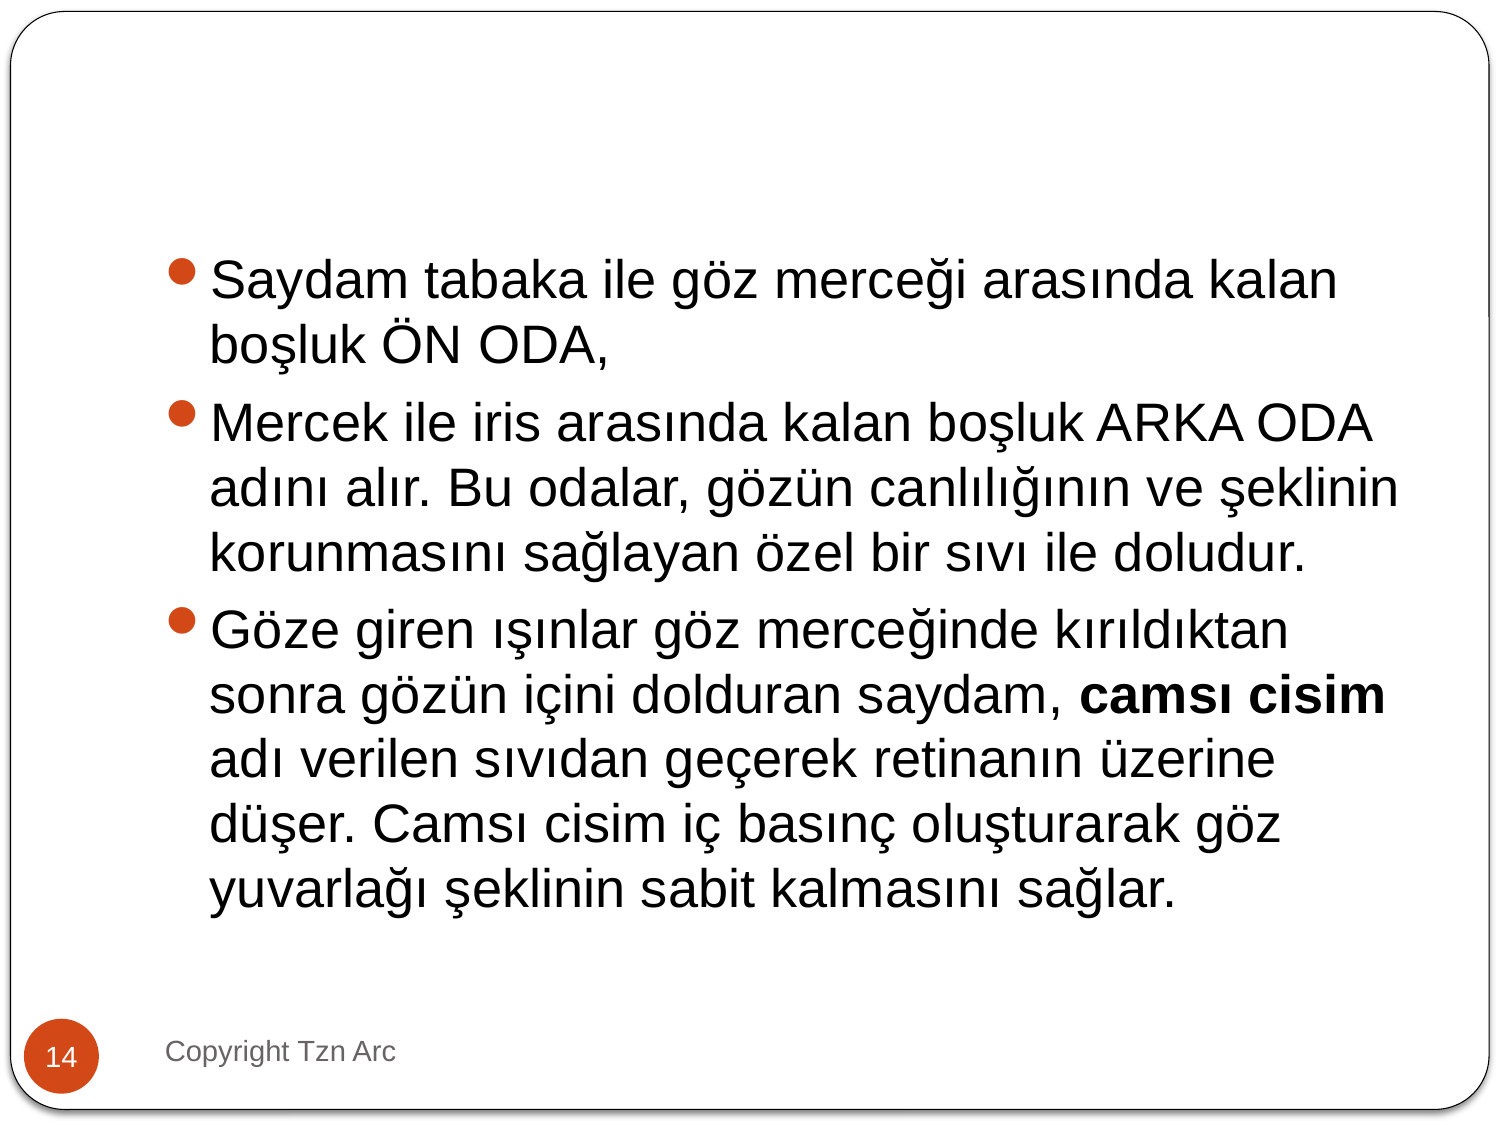

#
Saydam tabaka ile göz merceği arasında kalan boşluk ÖN ODA,
Mercek ile iris arasında kalan boşluk ARKA ODA adını alır. Bu odalar, gözün canlılığının ve şeklinin korunmasını sağlayan özel bir sıvı ile doludur.
Göze giren ışınlar göz merceğinde kırıldıktan sonra gözün içini dolduran saydam, camsı cisim adı verilen sıvıdan geçerek retinanın üzerine düşer. Camsı cisim iç basınç oluşturarak göz yuvarlağı şeklinin sabit kalmasını sağlar.
Copyright Tzn Arc
14